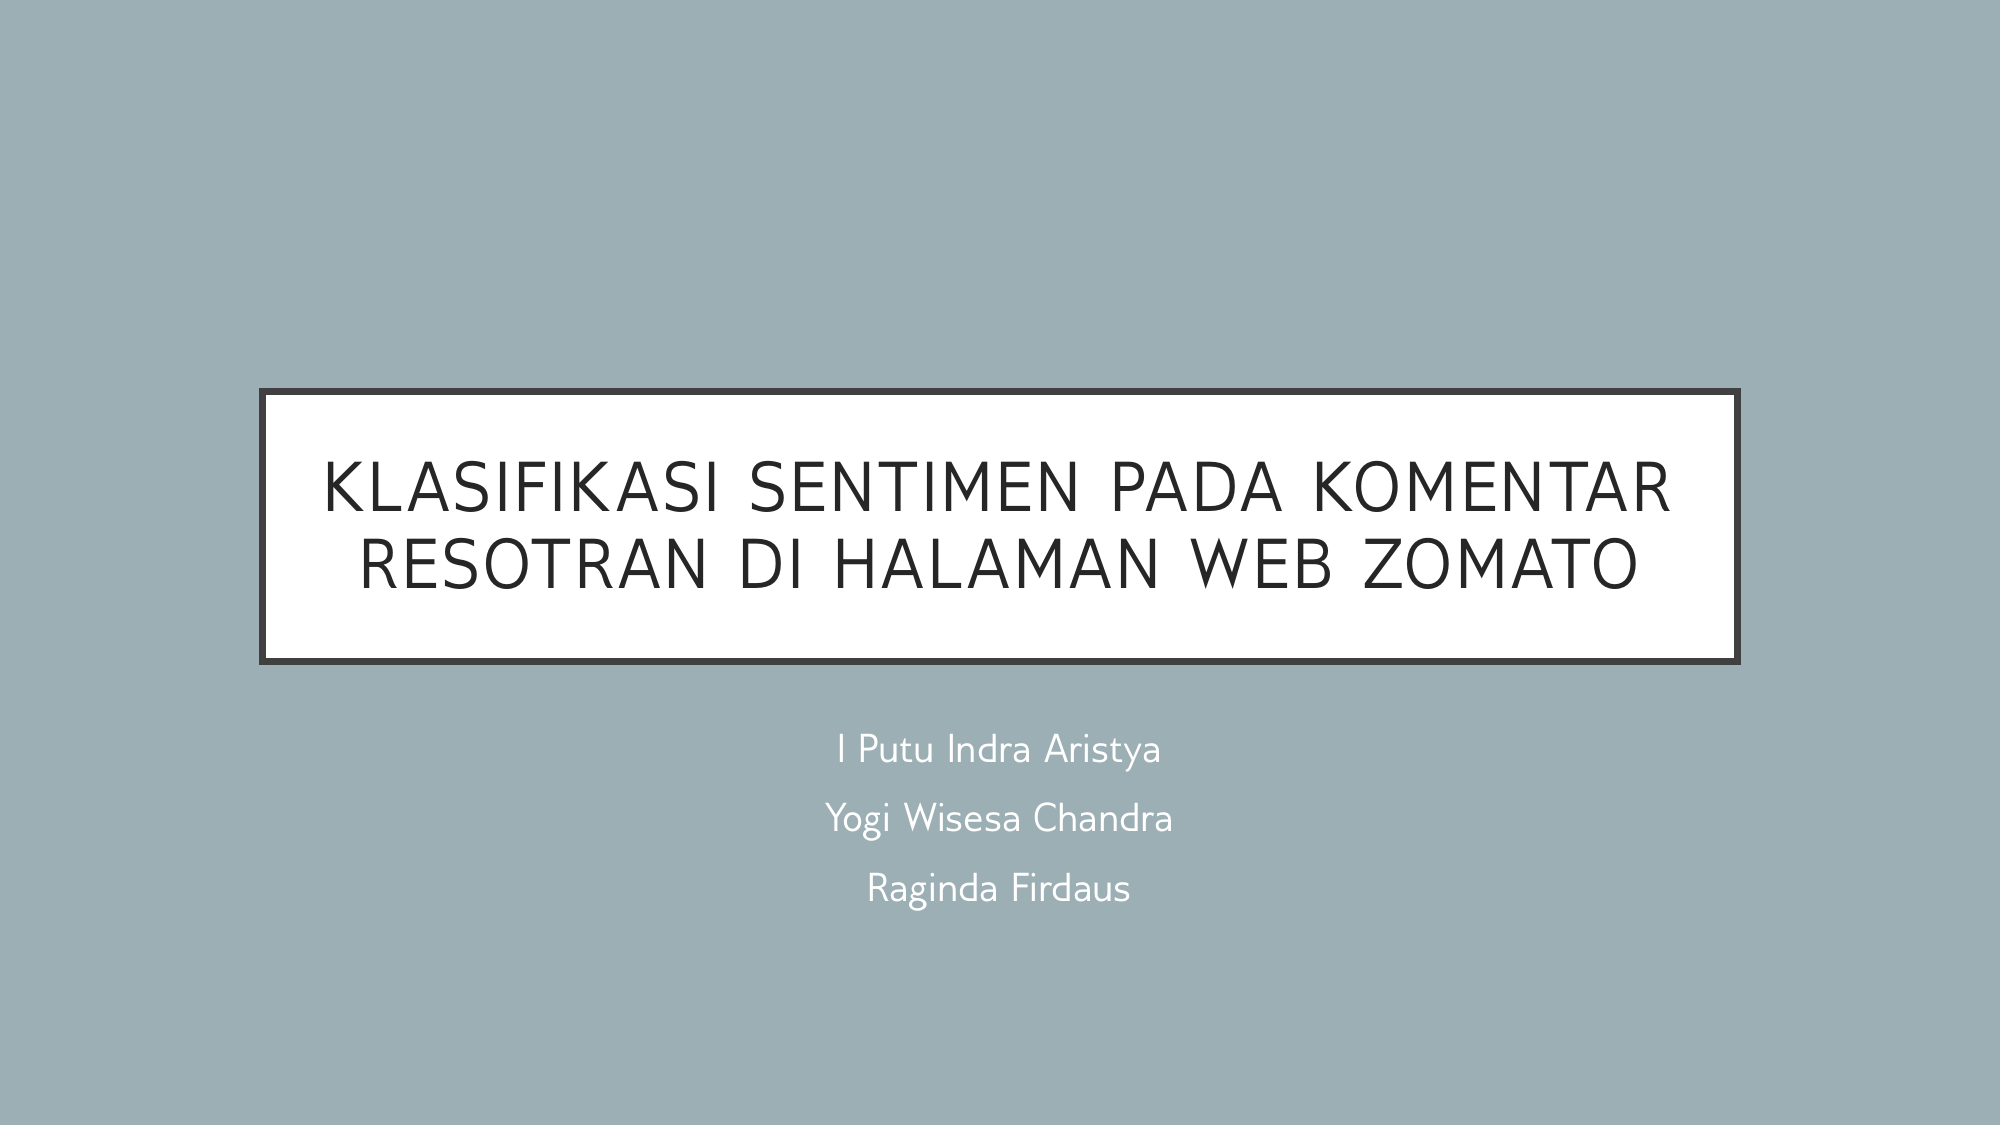

# Klasifikasi sentimen pada komentar resotran di halaman web zomato
I Putu Indra Aristya
Yogi Wisesa Chandra
Raginda Firdaus